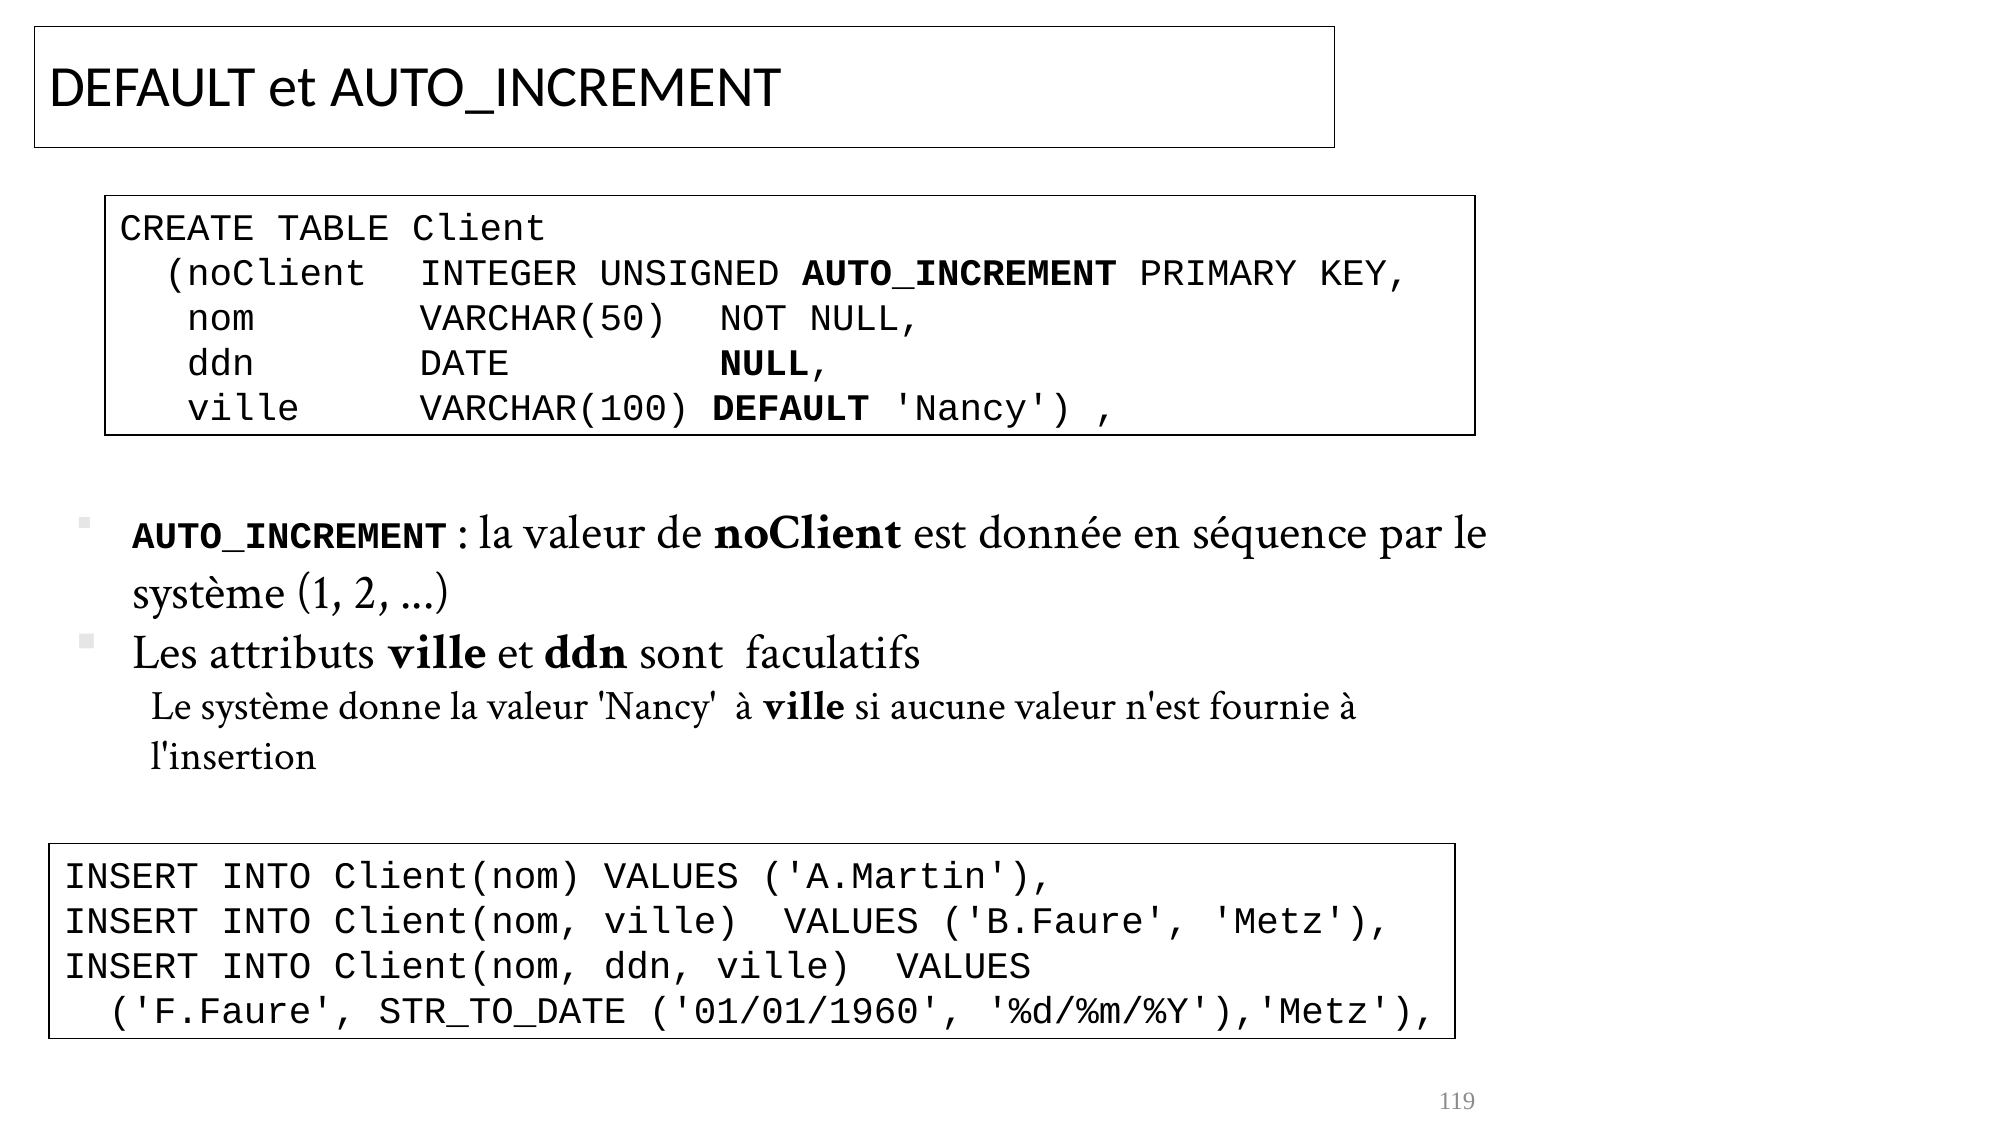

# DEFAULT et AUTO_INCREMENT
CREATE TABLE Client
  (noClient 	INTEGER UNSIGNED AUTO_INCREMENT PRIMARY KEY,
   nom		VARCHAR(50)	NOT NULL,
   ddn		DATE		NULL,
   ville	VARCHAR(100) DEFAULT 'Nancy') ,
auto_increment : la valeur de noClient est donnée en séquence par le système (1, 2, ...)
Les attributs ville et ddn sont  faculatifs
Le système donne la valeur 'Nancy'  à ville si aucune valeur n'est fournie à l'insertion

INSERT INTO Client(nom) VALUES ('A.Martin'),
INSERT INTO Client(nom, ville)  VALUES ('B.Faure', 'Metz'),
INSERT INTO Client(nom, ddn, ville)  VALUES
  ('F.Faure', STR_TO_DATE ('01/01/1960', '%d/%m/%Y'),'Metz'),
119